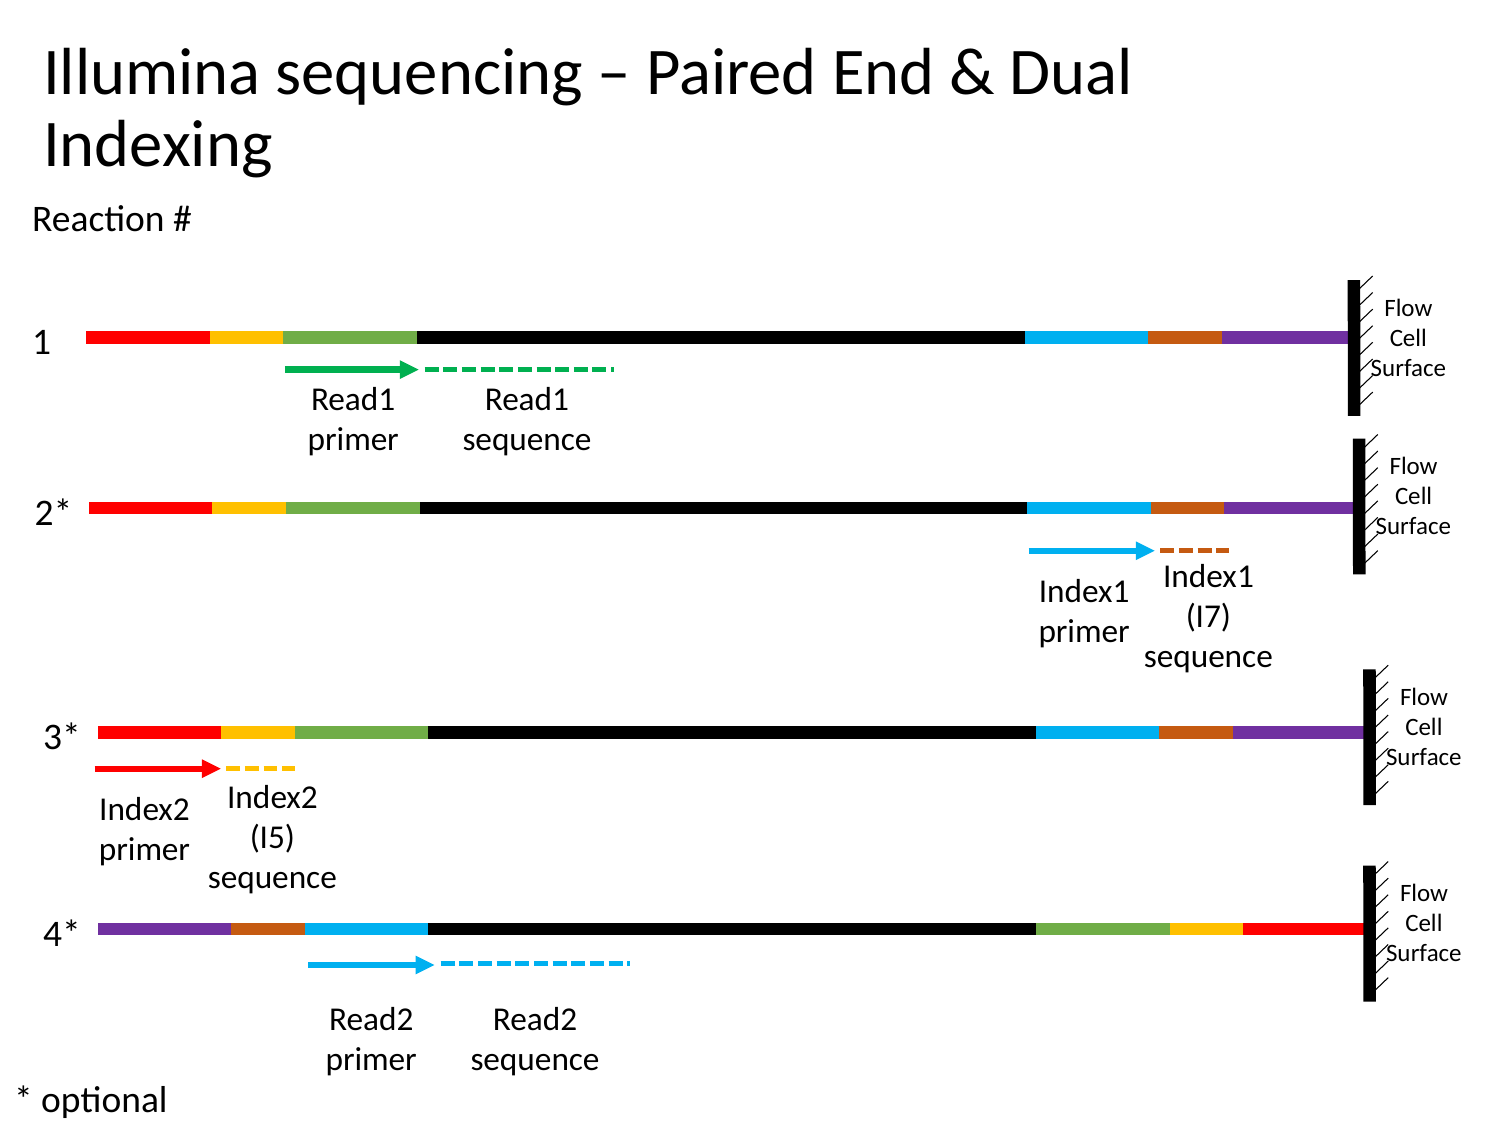

Illumina sequencing – Paired End & Dual Indexing
Reaction #
Flow Cell Surface
1
Read1 primer
Read1 sequence
Flow Cell Surface
2*
Index1
(I7) sequence
Index1 primer
Flow Cell Surface
3*
Index2
(I5) sequence
Index2 primer
Flow Cell Surface
4*
Read2 primer
Read2
sequence
* optional